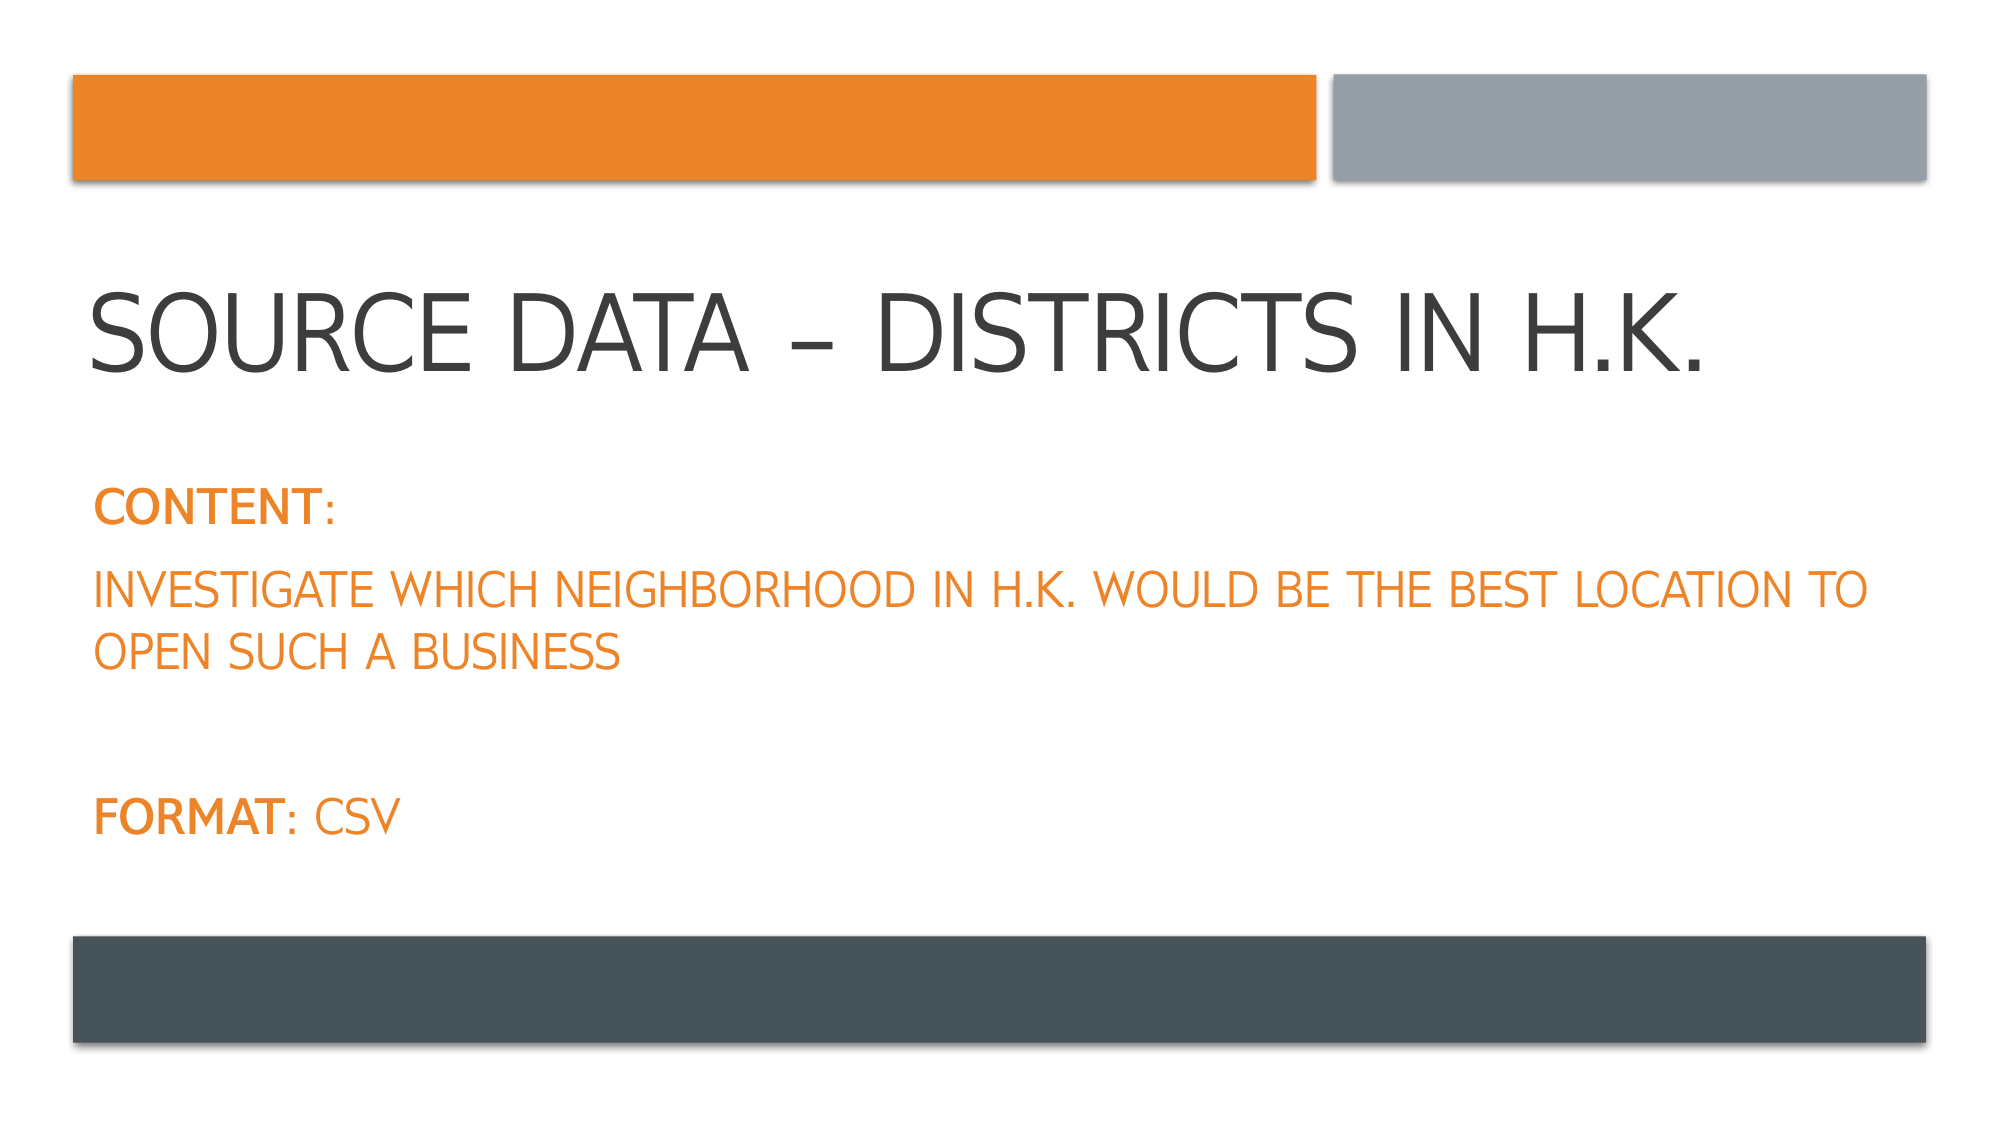

Source DATA – districts in h.k.
Content:
Investigate which neighborhood in h.k. would be the best location to open such a business

Format: csv